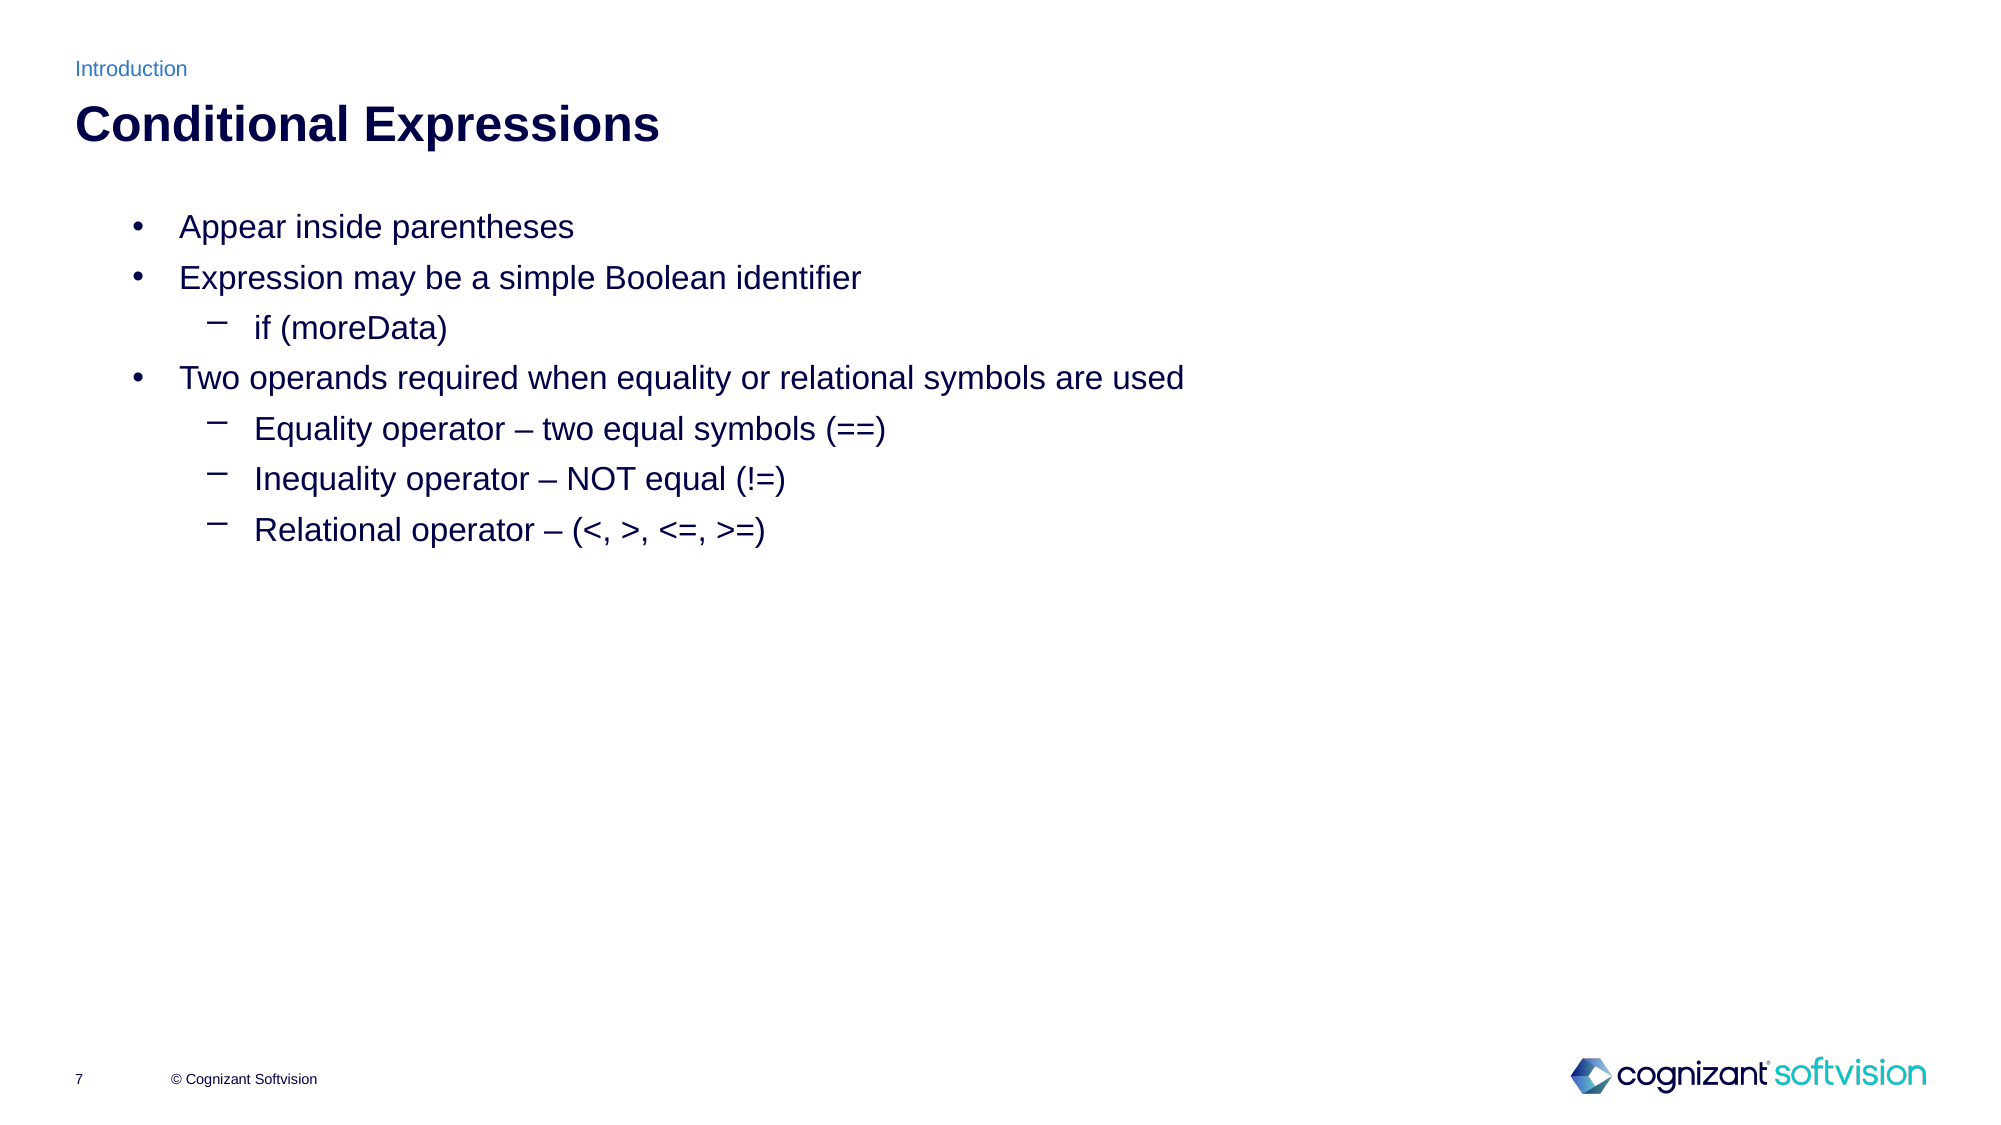

Introduction
# Conditional Expressions
Appear inside parentheses
Expression may be a simple Boolean identifier
if (moreData)
Two operands required when equality or relational symbols are used
Equality operator – two equal symbols (==)
Inequality operator – NOT equal (!=)
Relational operator – (<, >, <=, >=)
© Cognizant Softvision
7